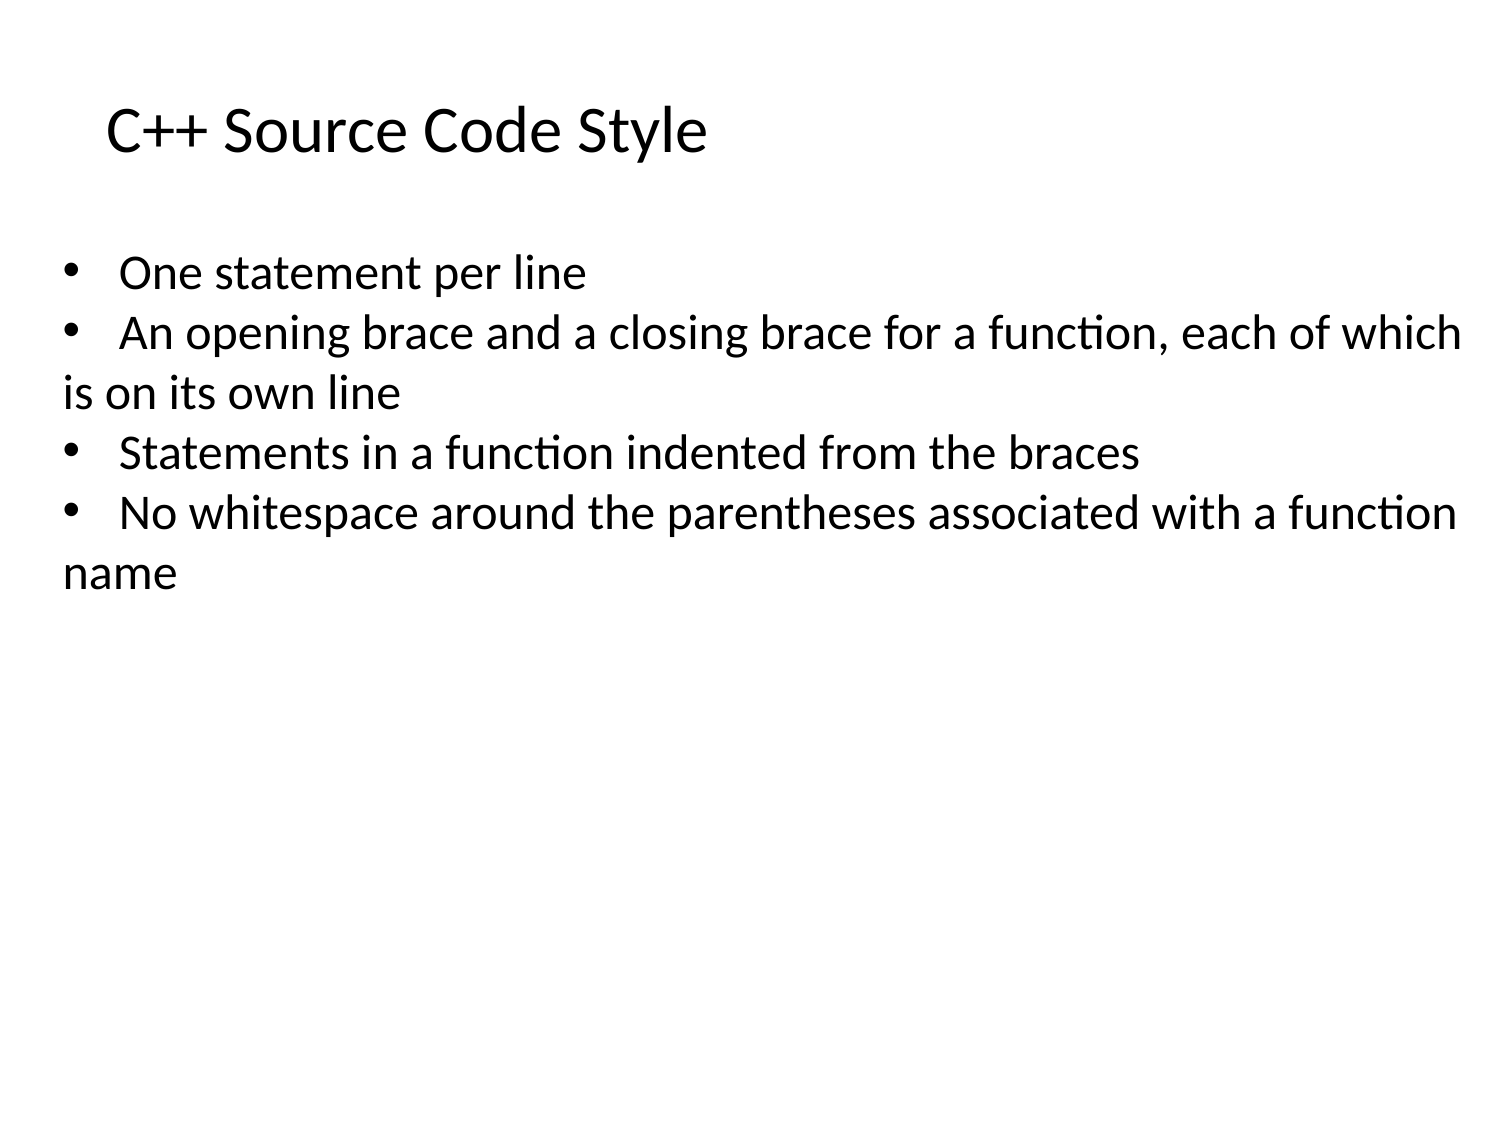

C++ Source Code Style
One statement per line
An opening brace and a closing brace for a function, each of which
is on its own line
Statements in a function indented from the braces
No whitespace around the parentheses associated with a function
name